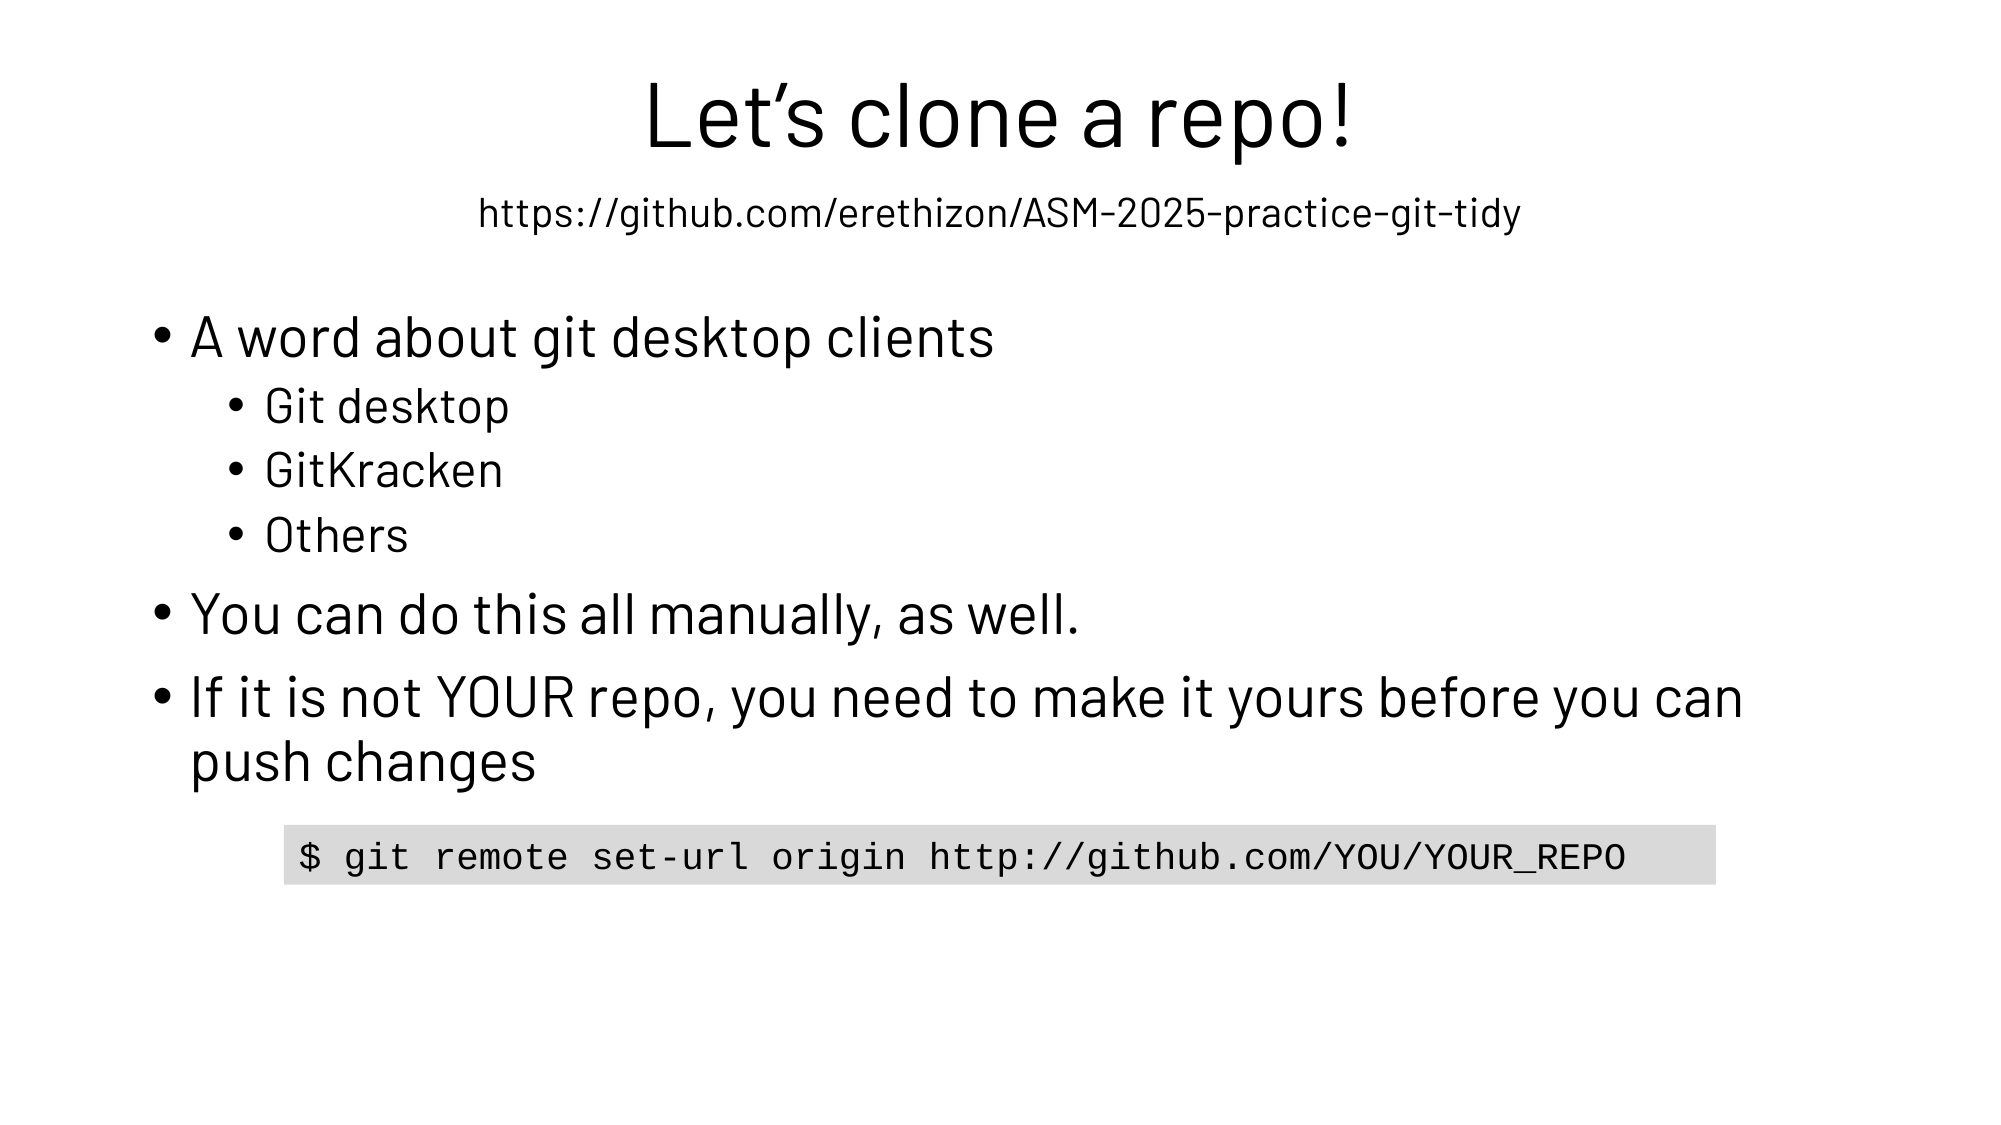

# Let’s clone a repo!
https://github.com/erethizon/ASM-2025-practice-git-tidy
A word about git desktop clients
Git desktop
GitKracken
Others
You can do this all manually, as well.
If it is not YOUR repo, you need to make it yours before you can push changes

$ git remote set-url origin http://github.com/YOU/YOUR_REPO